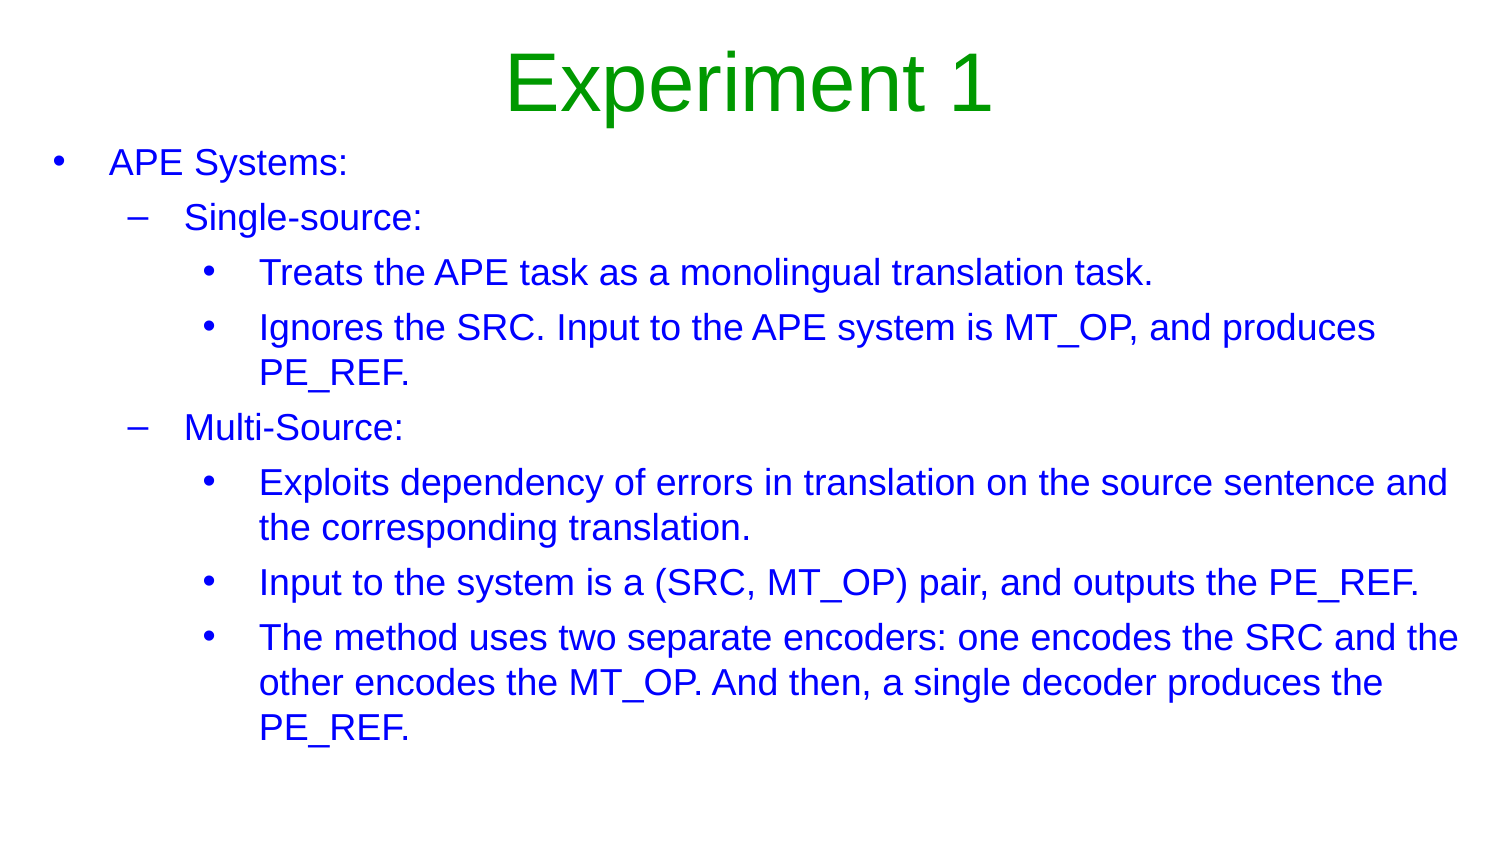

# Experiment 1
APE Systems:
Single-source:
Treats the APE task as a monolingual translation task.
Ignores the SRC. Input to the APE system is MT_OP, and produces PE_REF.
Multi-Source:
Exploits dependency of errors in translation on the source sentence and the corresponding translation.
Input to the system is a (SRC, MT_OP) pair, and outputs the PE_REF.
The method uses two separate encoders: one encodes the SRC and the other encodes the MT_OP. And then, a single decoder produces the PE_REF.